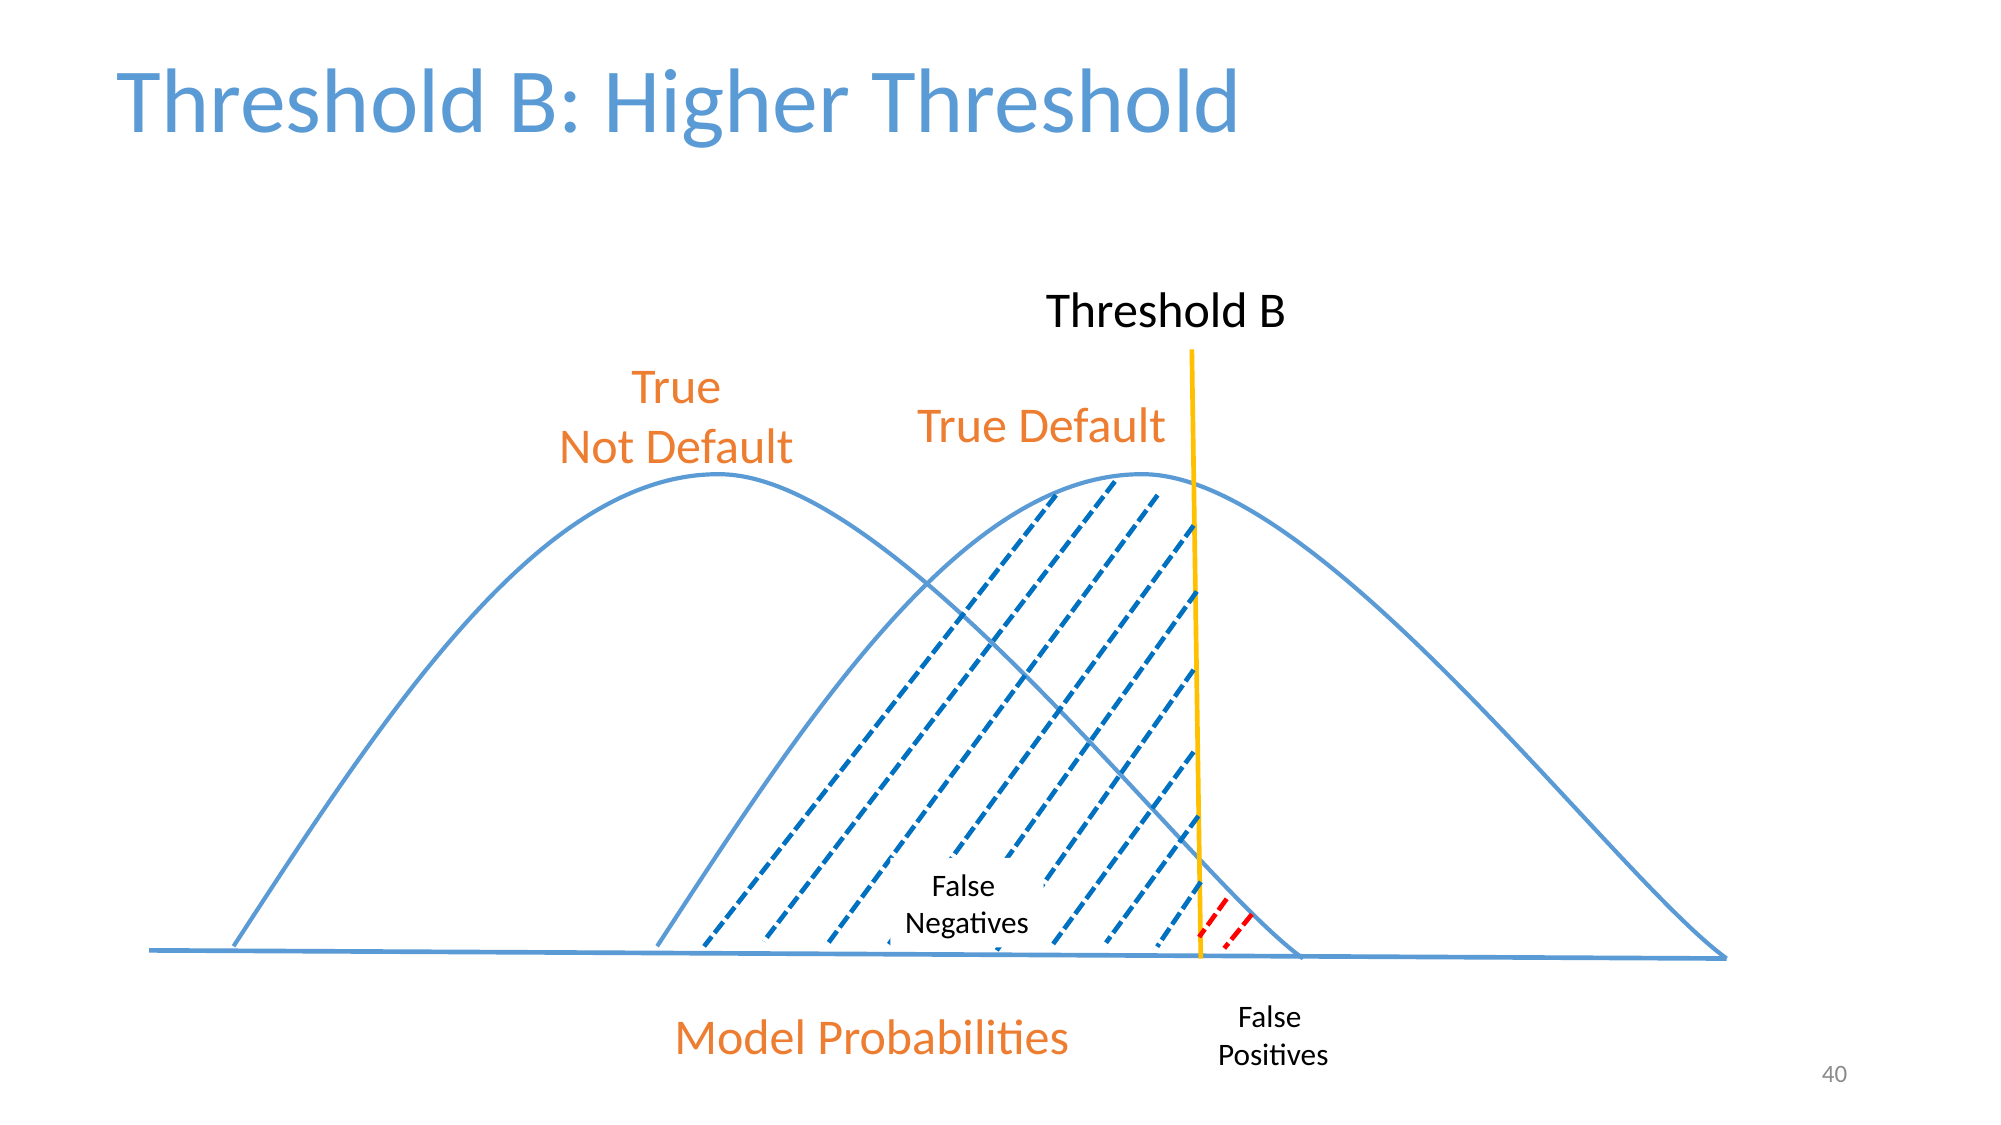

Threshold B: Higher Threshold
Threshold B
True
Not Default
True Default

False
Negatives
False
Positives
Model Probabilities
40